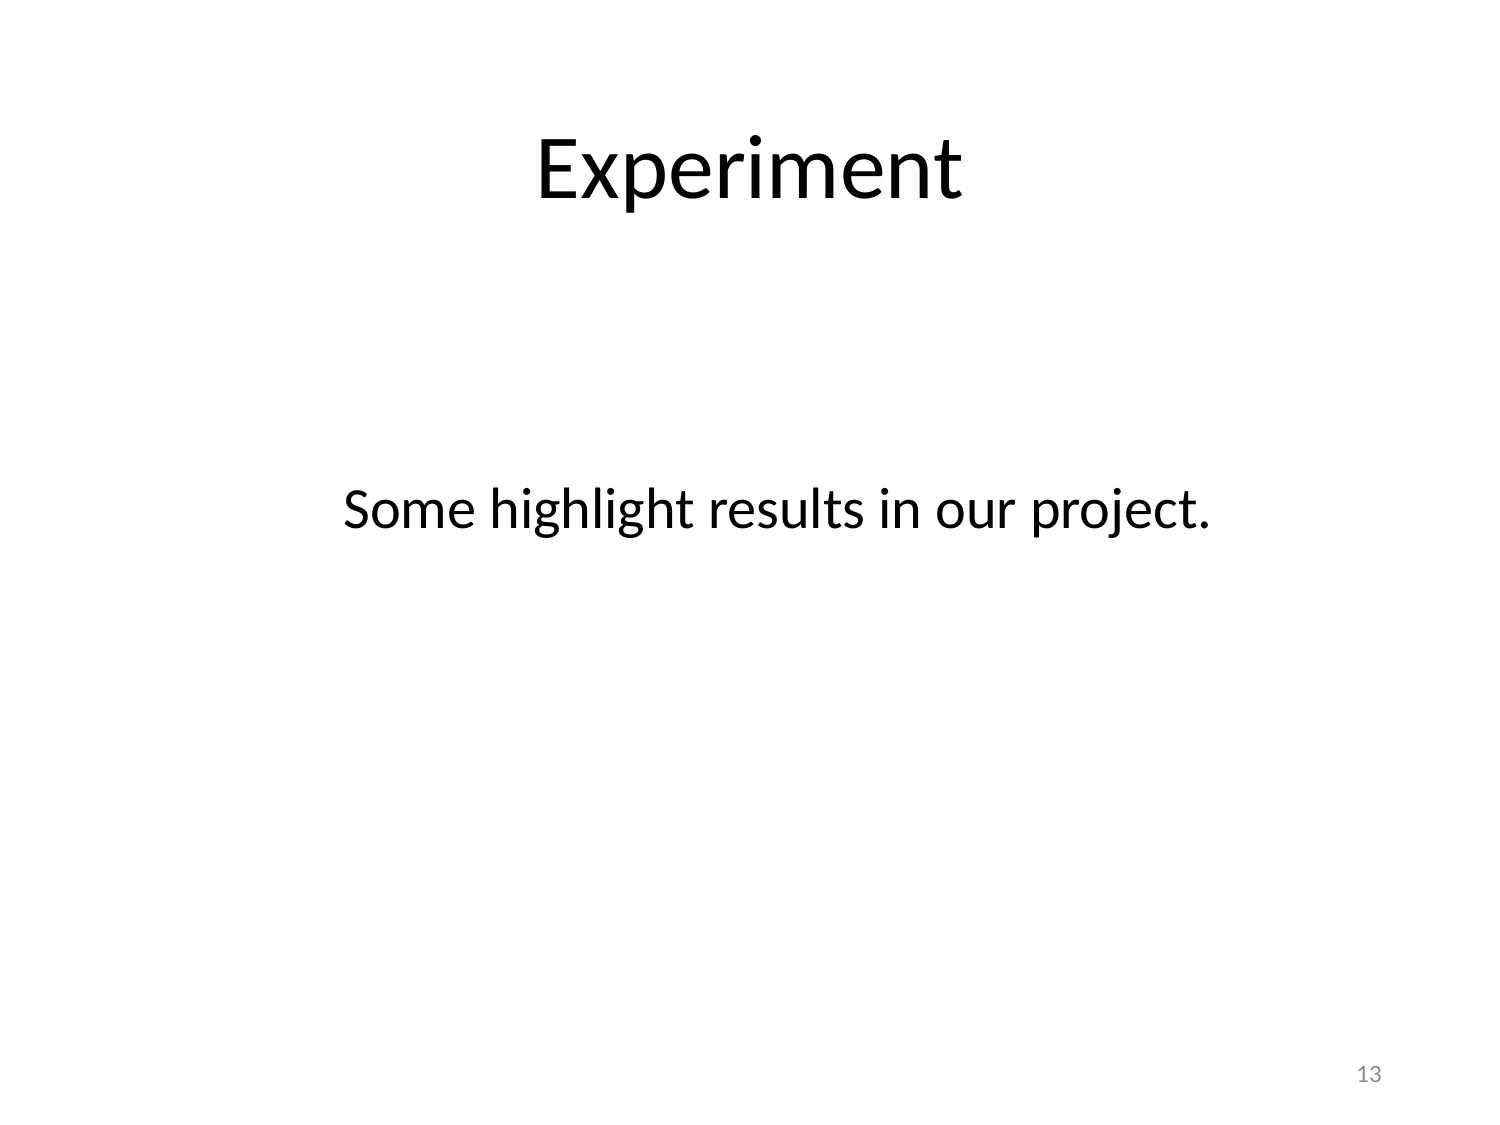

# Experiment
Some highlight results in our project.
13